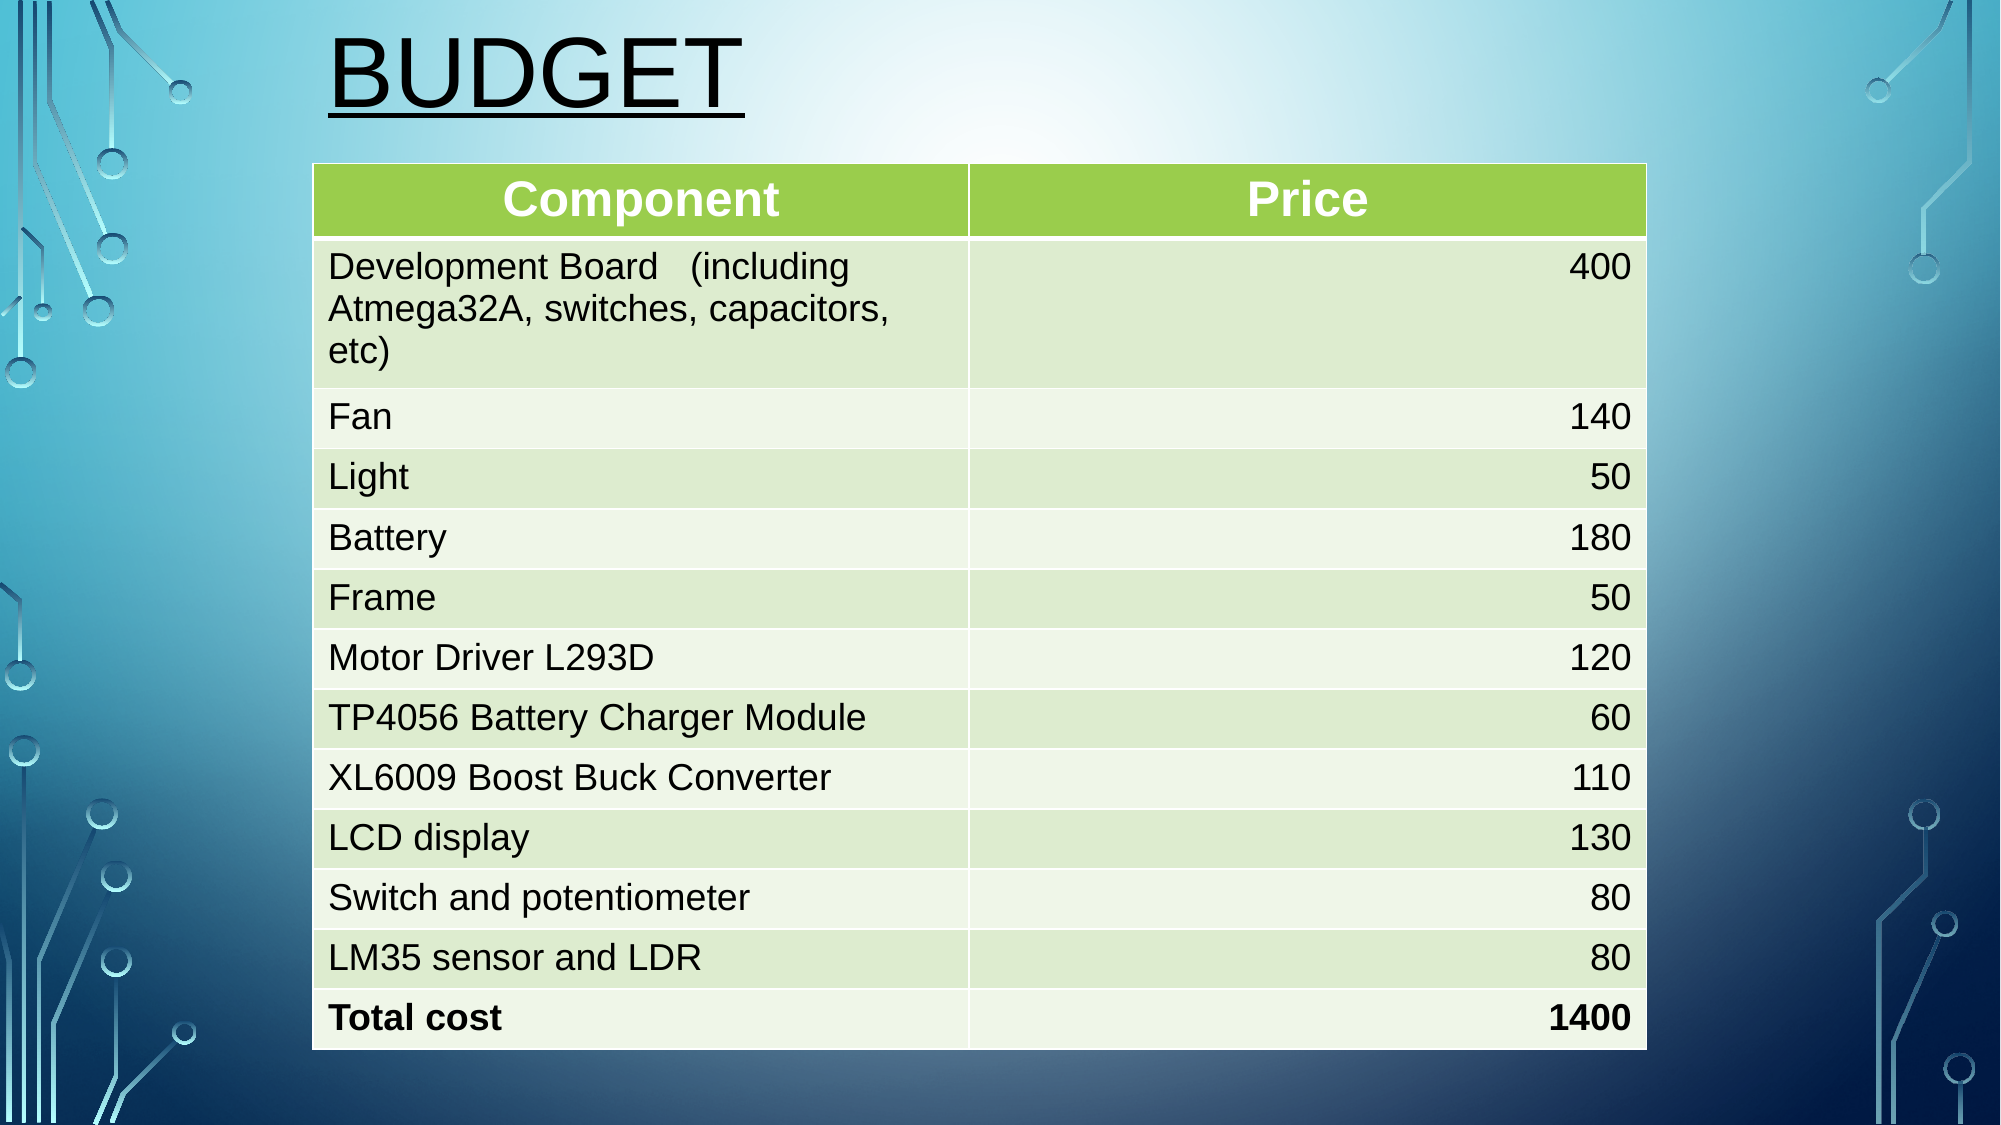

BUDGET

| Component | Price |
| --- | --- |
| Development Board (including Atmega32A, switches, capacitors, etc) | 400 |
| Fan | 140 |
| Light | 50 |
| Battery | 180 |
| Frame | 50 |
| Motor Driver L293D | 120 |
| TP4056 Battery Charger Module | 60 |
| XL6009 Boost Buck Converter | 110 |
| LCD display | 130 |
| Switch and potentiometer | 80 |
| LM35 sensor and LDR | 80 |
| Total cost | 1400 |